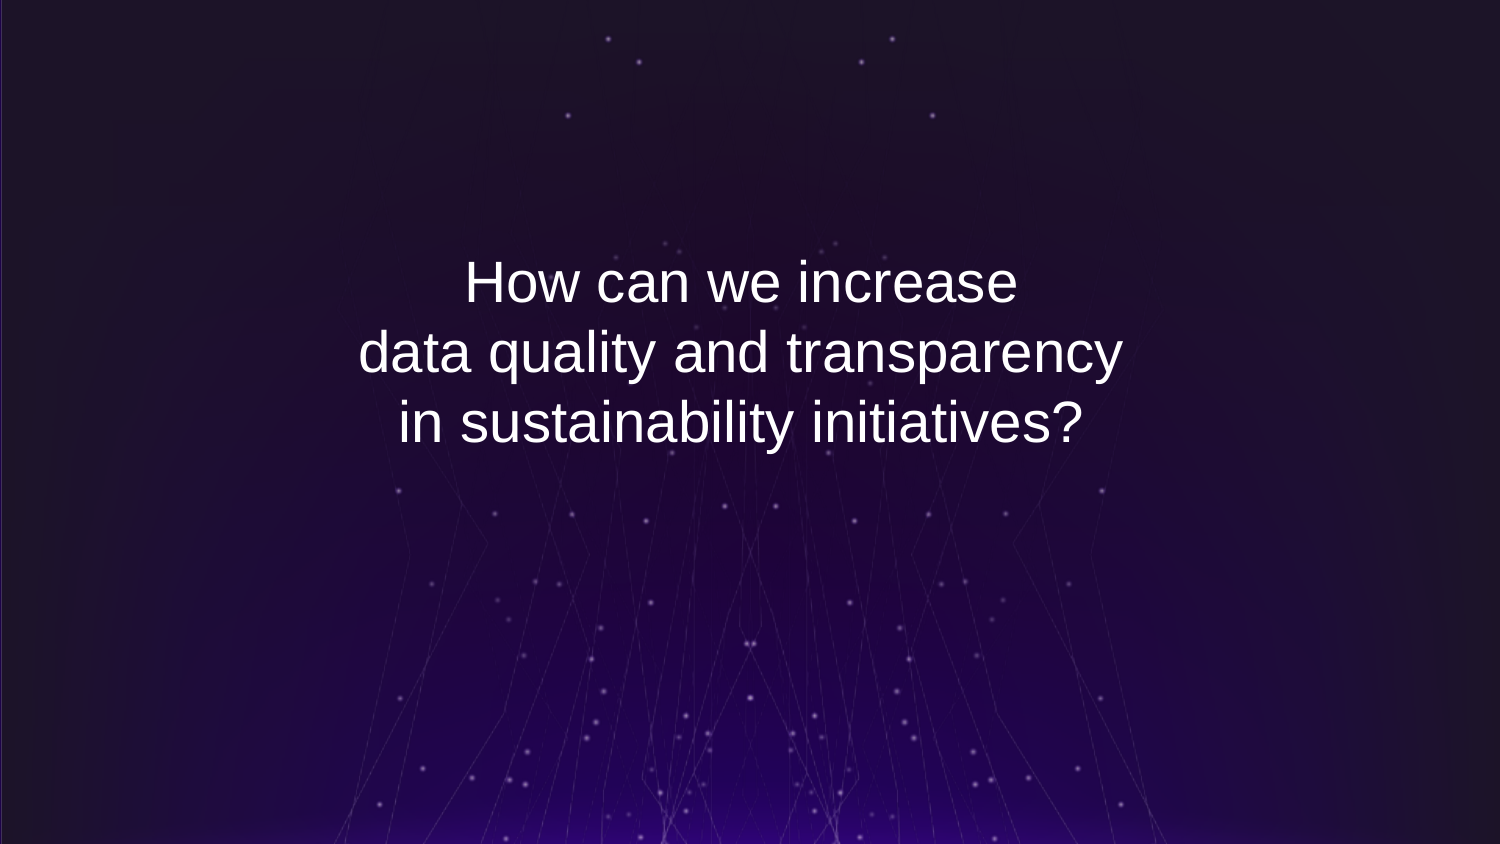

How can we increase
data quality and transparency
in sustainability initiatives?